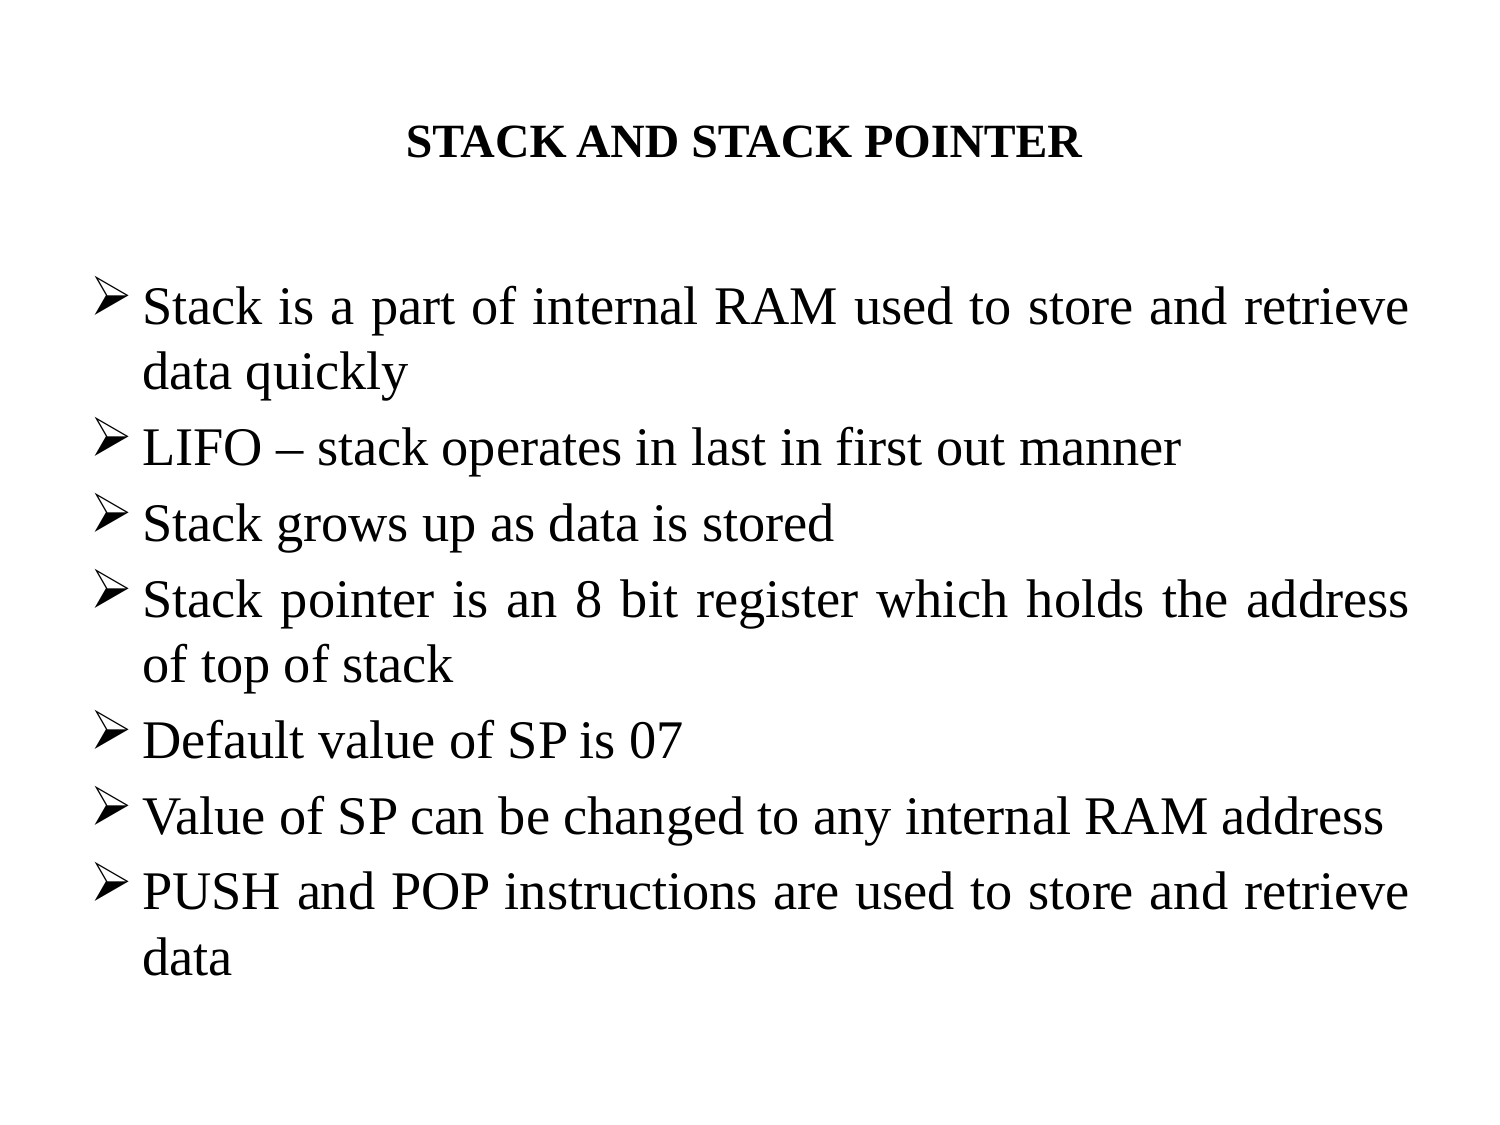

# STACK AND STACK POINTER
Stack is a part of internal RAM used to store and retrieve data quickly
LIFO – stack operates in last in first out manner
Stack grows up as data is stored
Stack pointer is an 8 bit register which holds the address of top of stack
Default value of SP is 07
Value of SP can be changed to any internal RAM address
PUSH and POP instructions are used to store and retrieve data